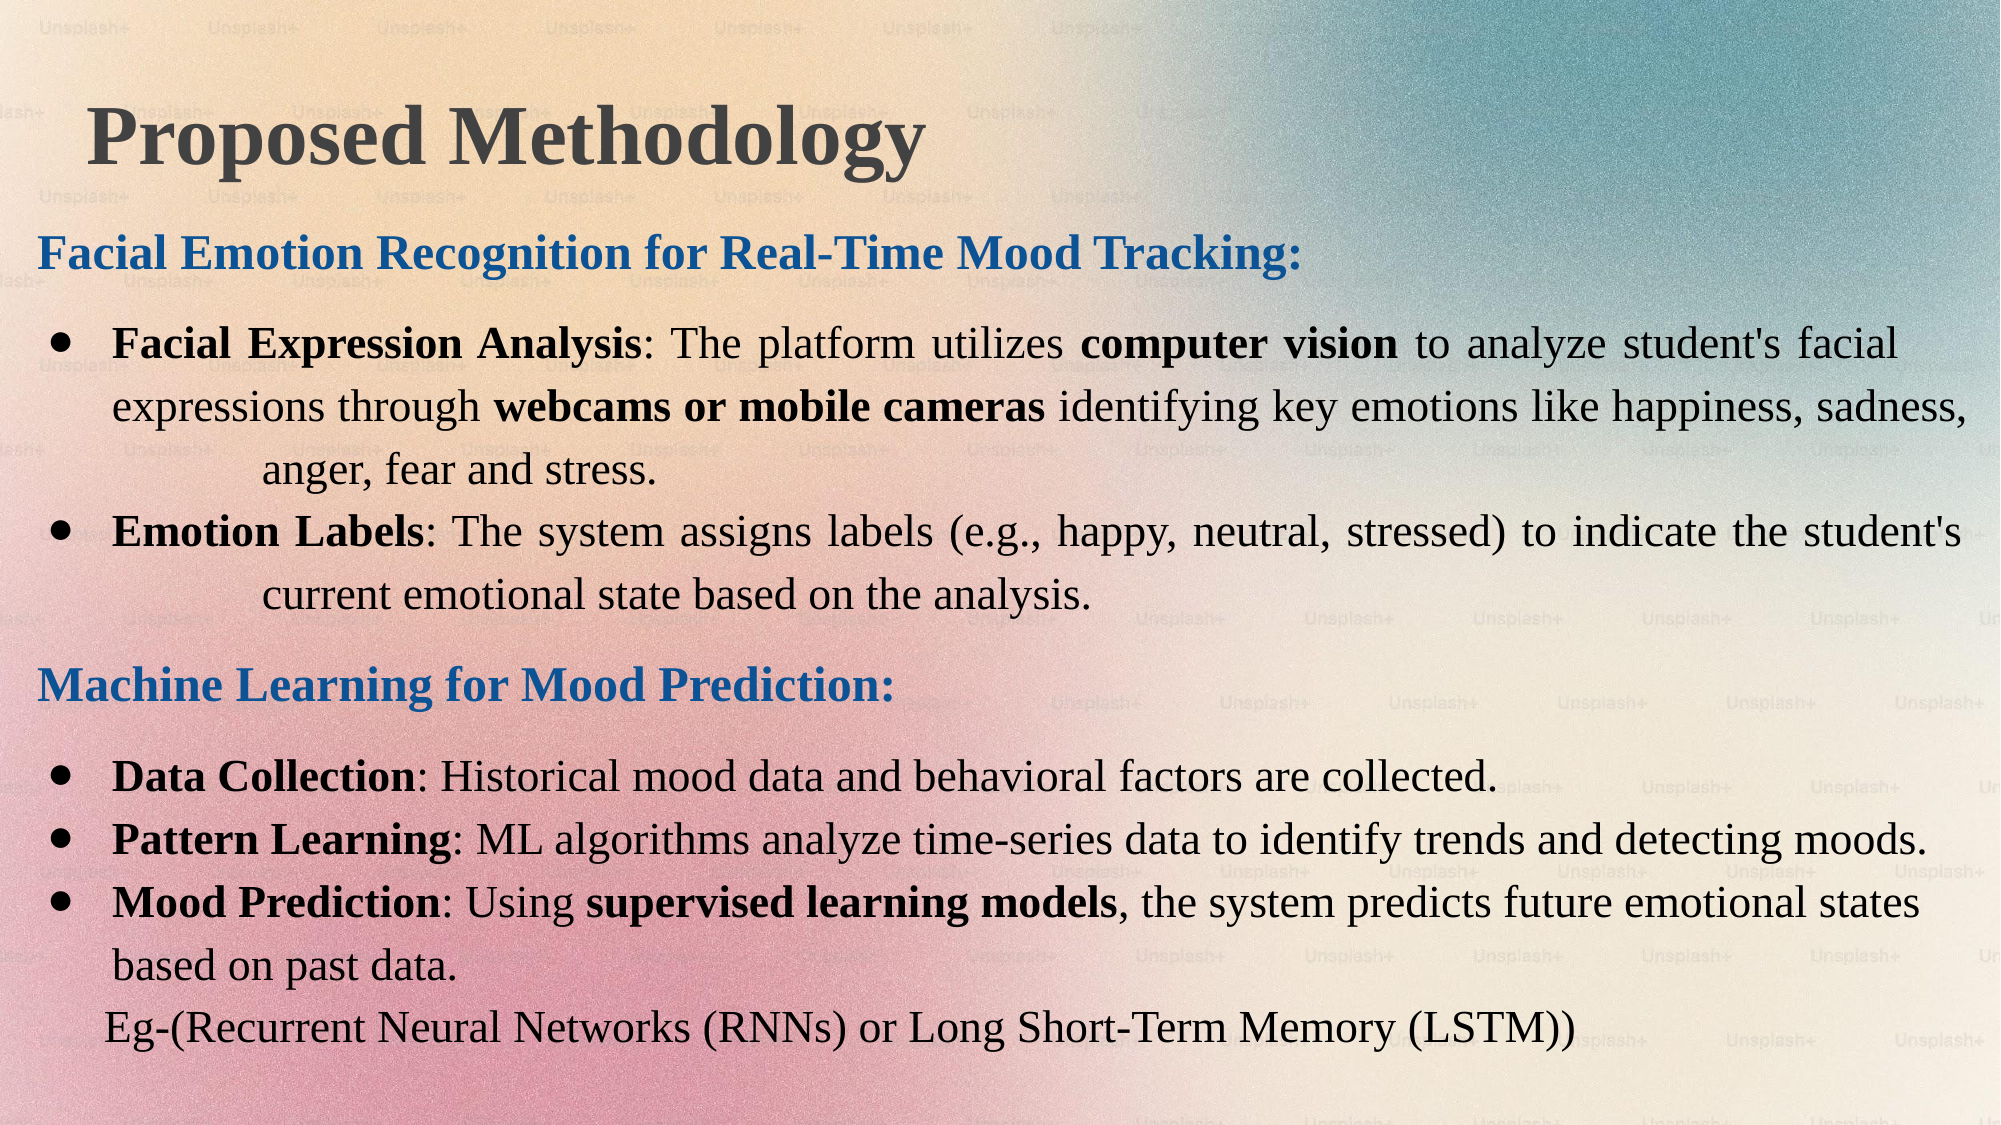

# Proposed Methodology
Facial Emotion Recognition for Real-Time Mood Tracking:
Facial Expression Analysis: The platform utilizes computer vision to analyze student's facial 	expressions through webcams or mobile cameras identifying key emotions like happiness, sadness, 	anger, fear and stress.
Emotion Labels: The system assigns labels (e.g., happy, neutral, stressed) to indicate the student's 	current emotional state based on the analysis.
Machine Learning for Mood Prediction:
Data Collection: Historical mood data and behavioral factors are collected.
Pattern Learning: ML algorithms analyze time-series data to identify trends and detecting moods.
Mood Prediction: Using supervised learning models, the system predicts future emotional states based on past data.
      Eg-(Recurrent Neural Networks (RNNs) or Long Short-Term Memory (LSTM))